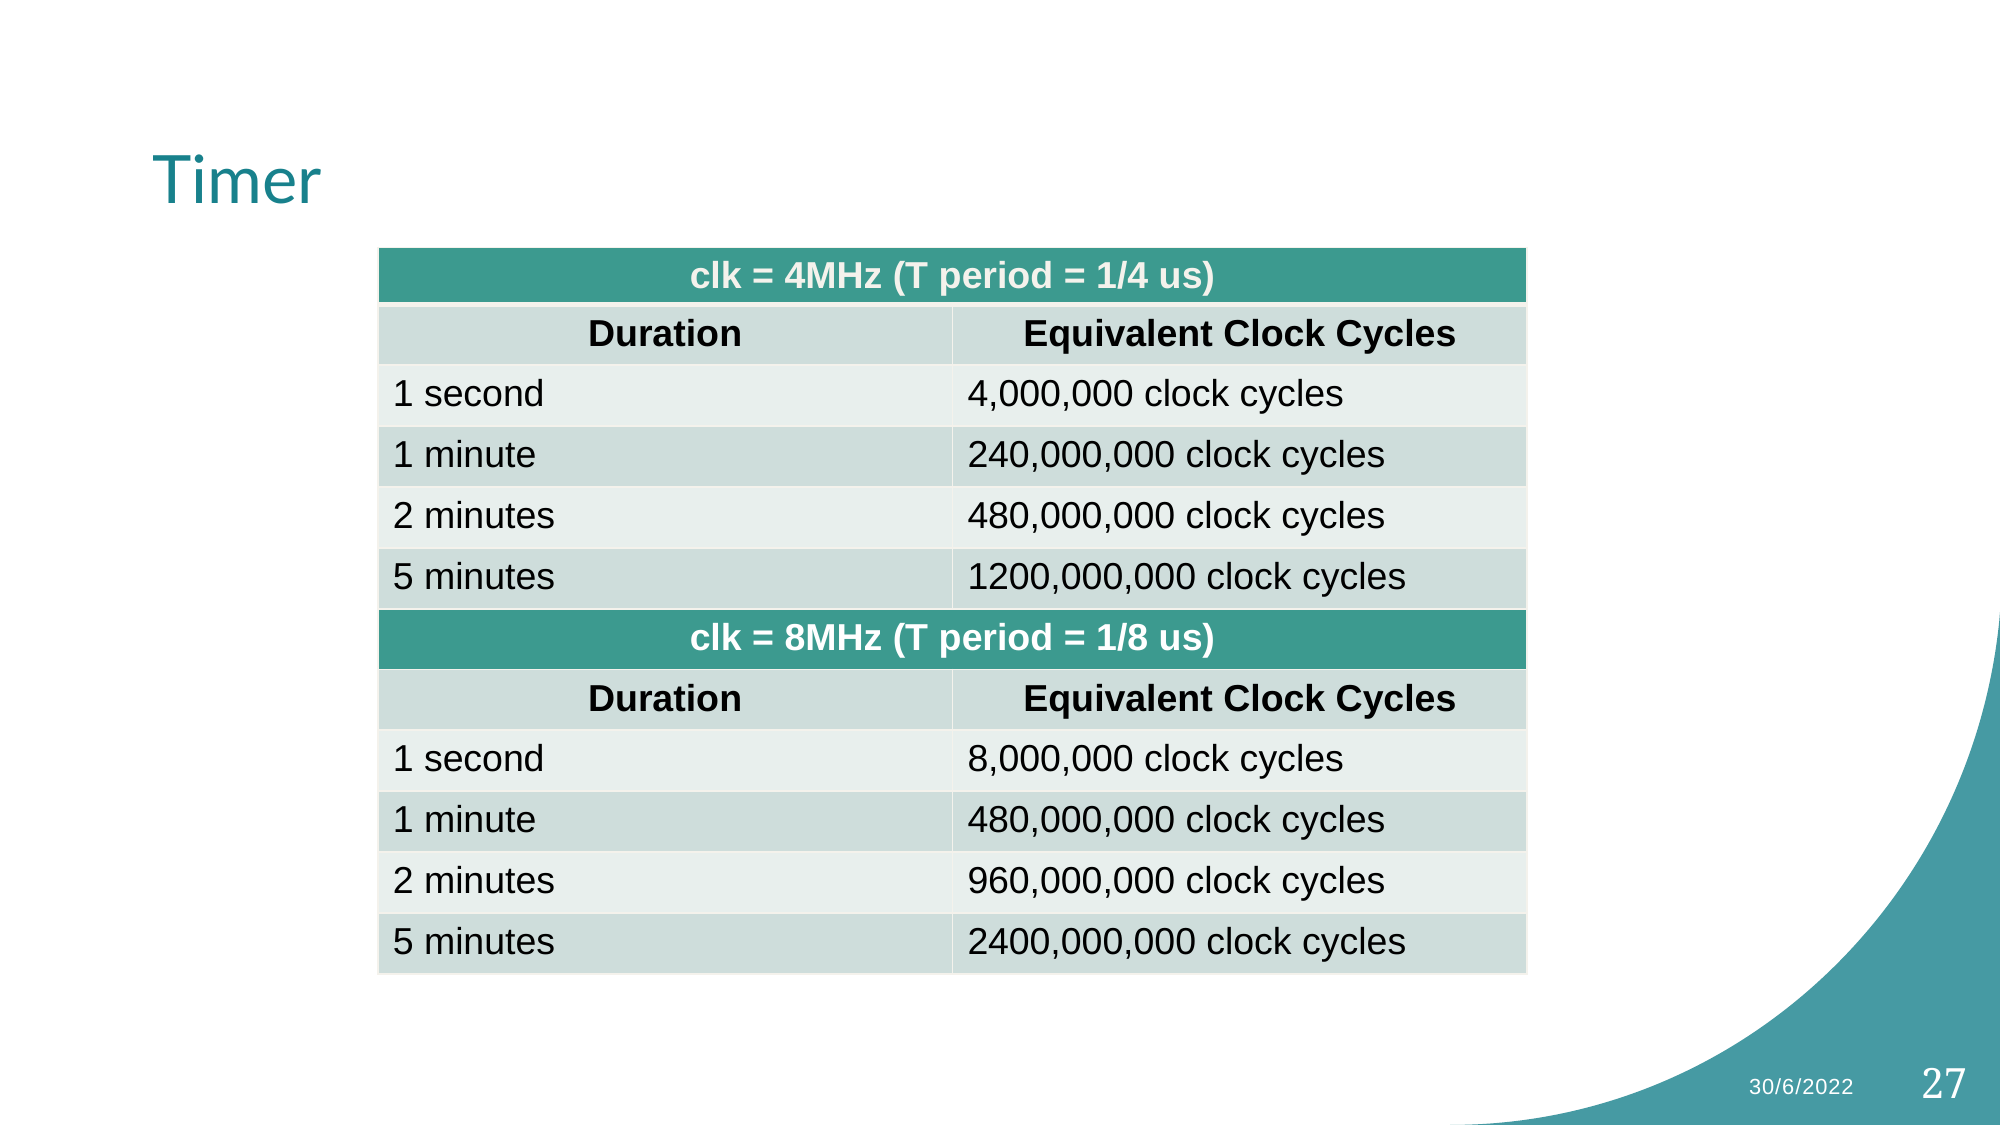

# Timer
| clk = 4MHz (T period = 1/4 us) |  |
| --- | --- |
| Duration | Equivalent Clock Cycles |
| 1 second | 4,000,000 clock cycles |
| 1 minute | 240,000,000 clock cycles |
| 2 minutes | 480,000,000 clock cycles |
| 5 minutes | 1200,000,000 clock cycles |
| clk = 8MHz (T period = 1/8 us) |  |
| Duration | Equivalent Clock Cycles |
| 1 second | 8,000,000 clock cycles |
| 1 minute | 480,000,000 clock cycles |
| 2 minutes | 960,000,000 clock cycles |
| 5 minutes | 2400,000,000 clock cycles |
30/6/2022
27